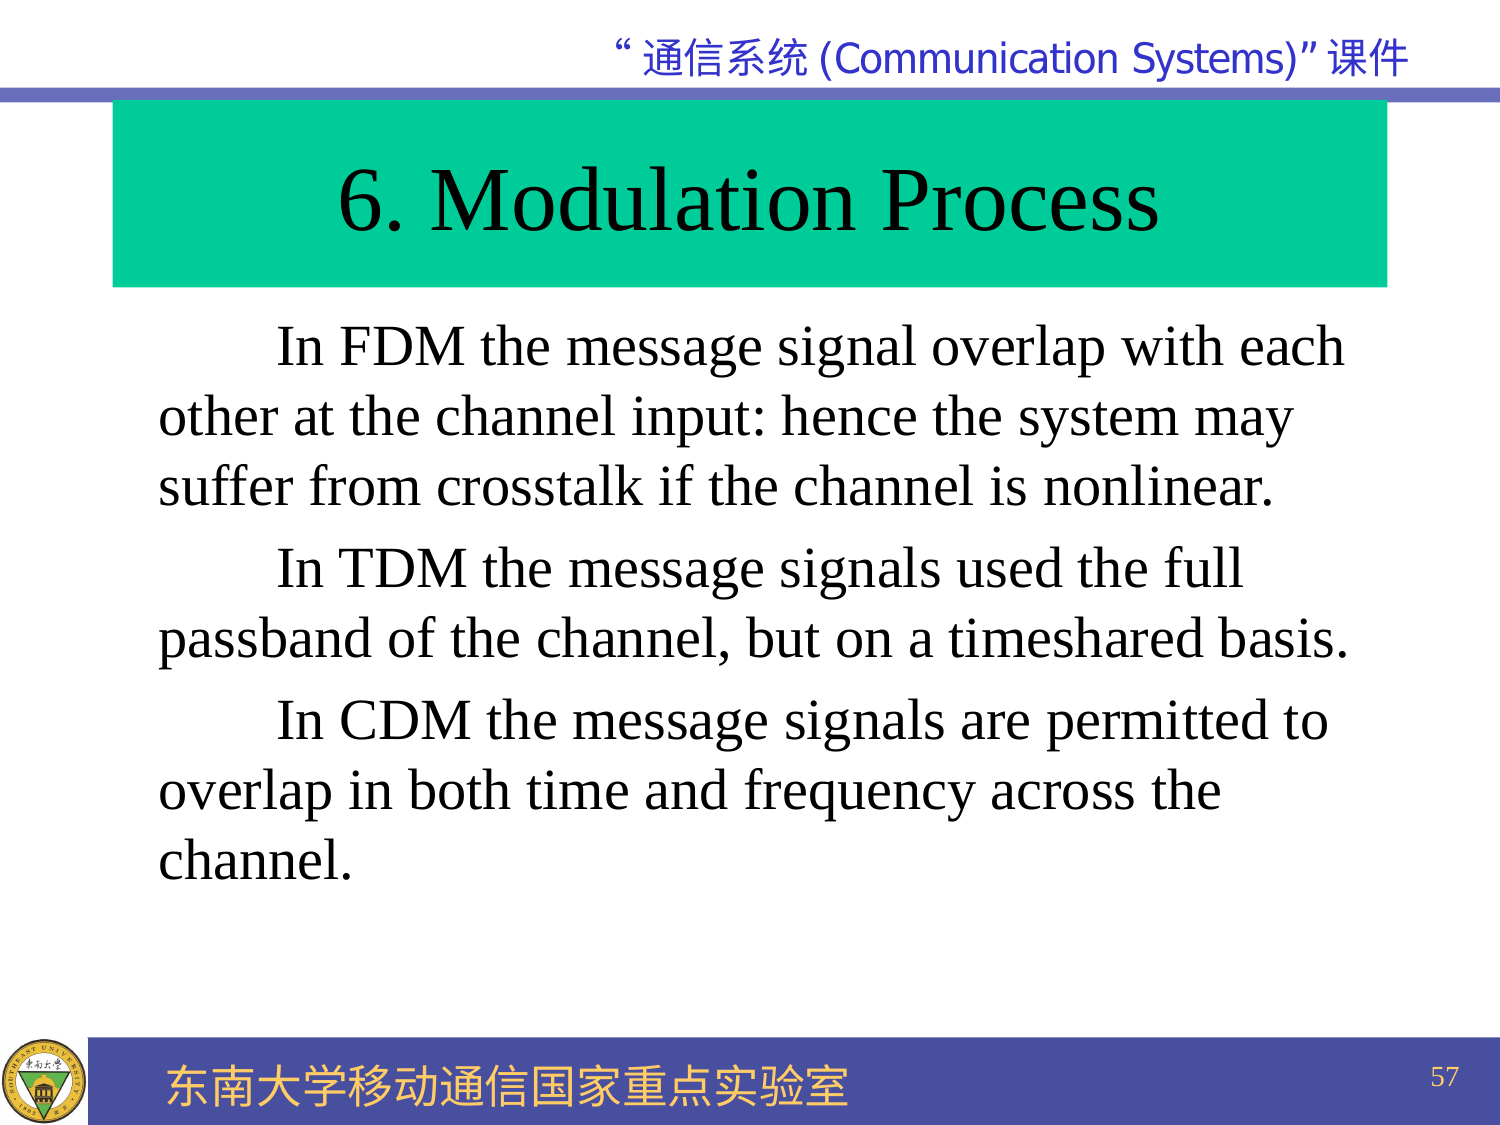

# 6. Modulation Process
            In FDM the message signal overlap with each other at the channel input: hence the system may suffer from crosstalk if the channel is nonlinear.
            In TDM the message signals used the full passband of the channel, but on a timeshared basis.
            In CDM the message signals are permitted to overlap in both time and frequency across the channel.
57